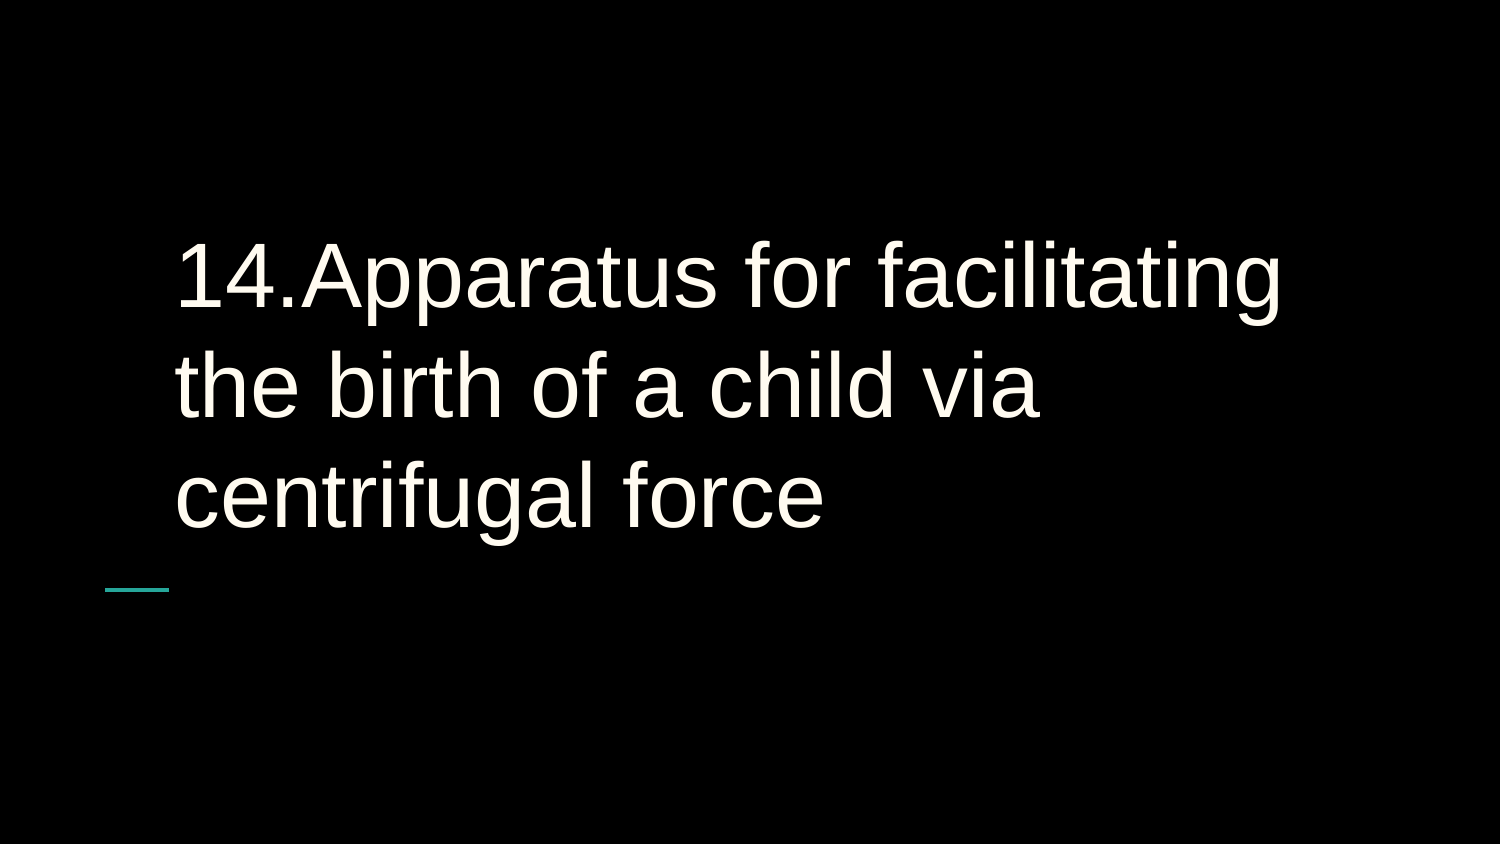

# 14.Apparatus for facilitating the birth of a child via centrifugal force